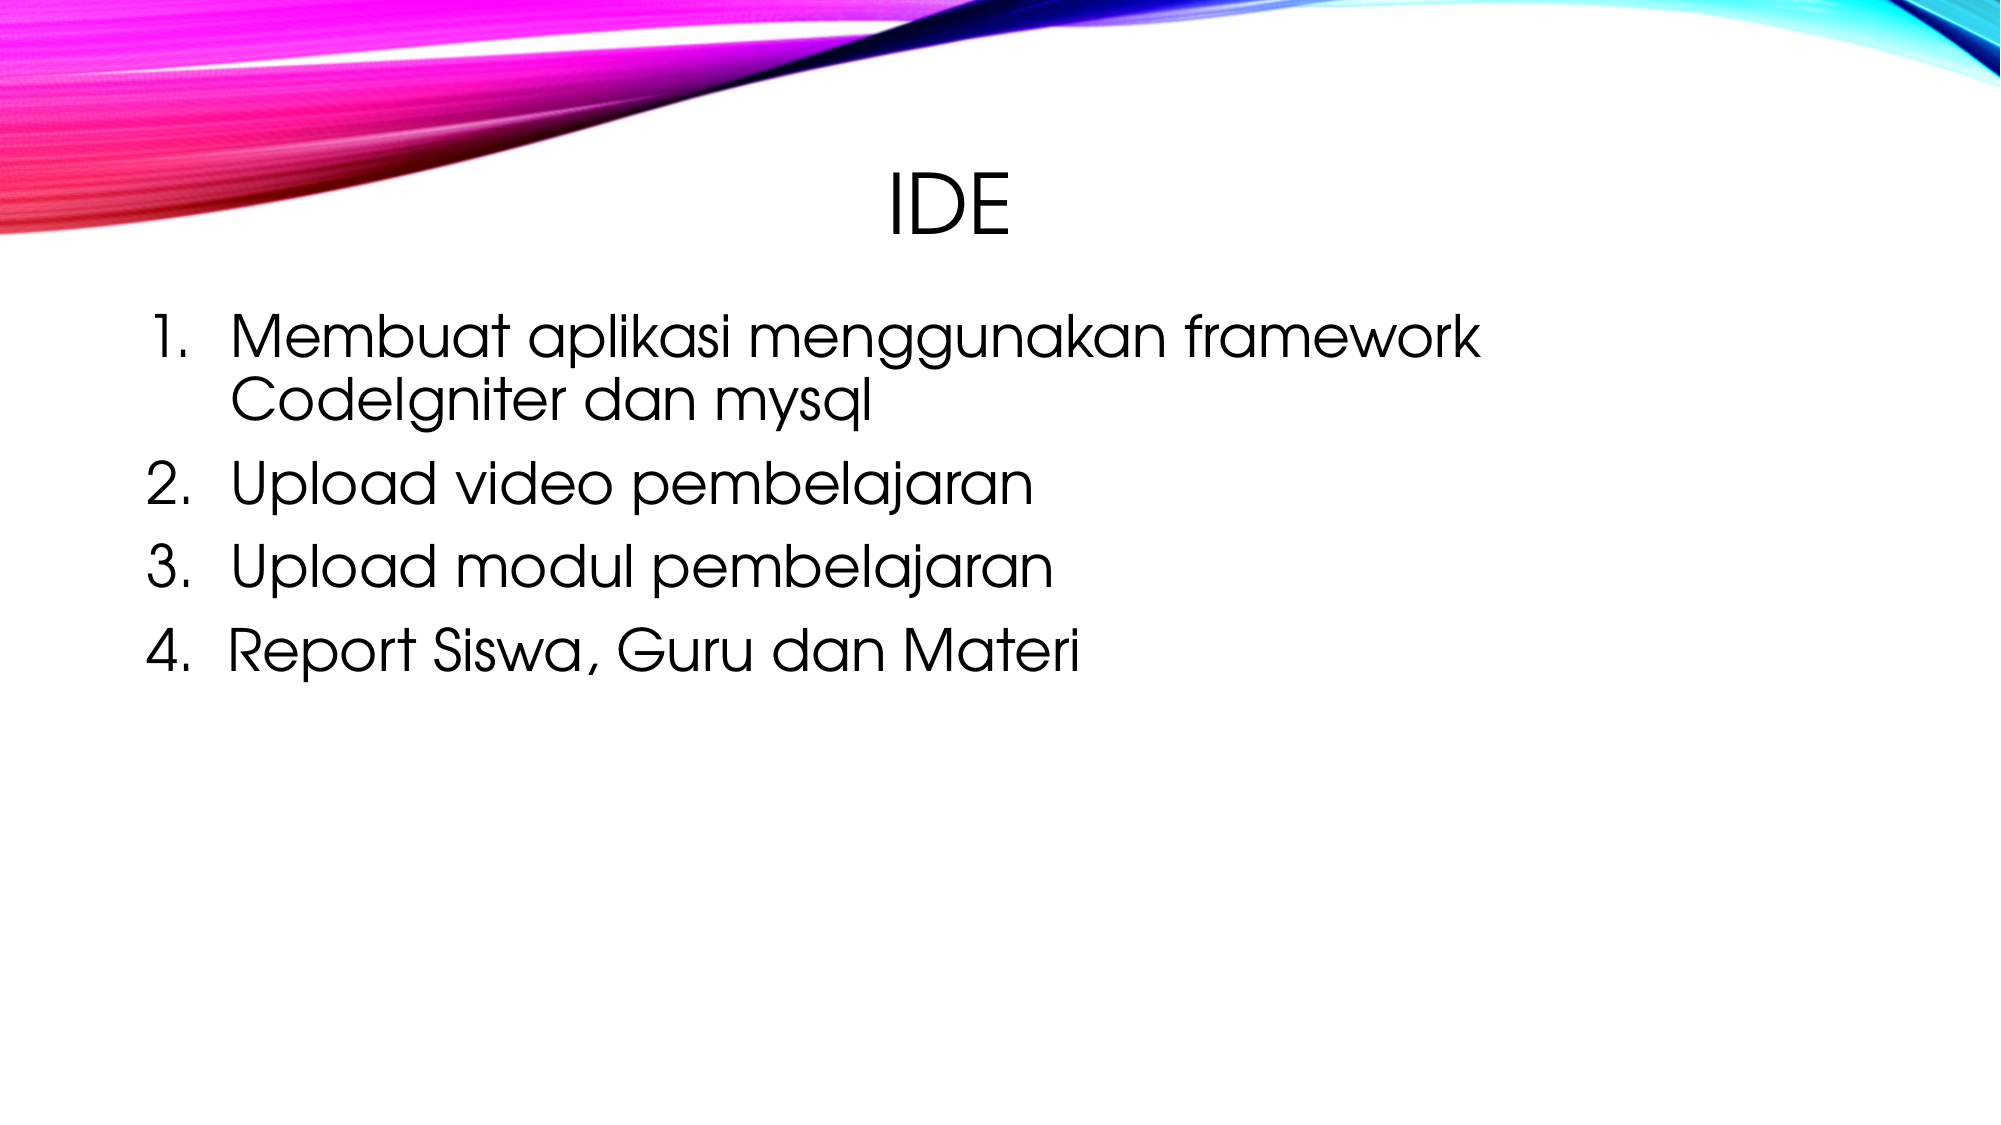

# ide
Membuat aplikasi menggunakan framework CodeIgniter dan mysql
Upload video pembelajaran
Upload modul pembelajaran
4.  Report Siswa, Guru dan Materi